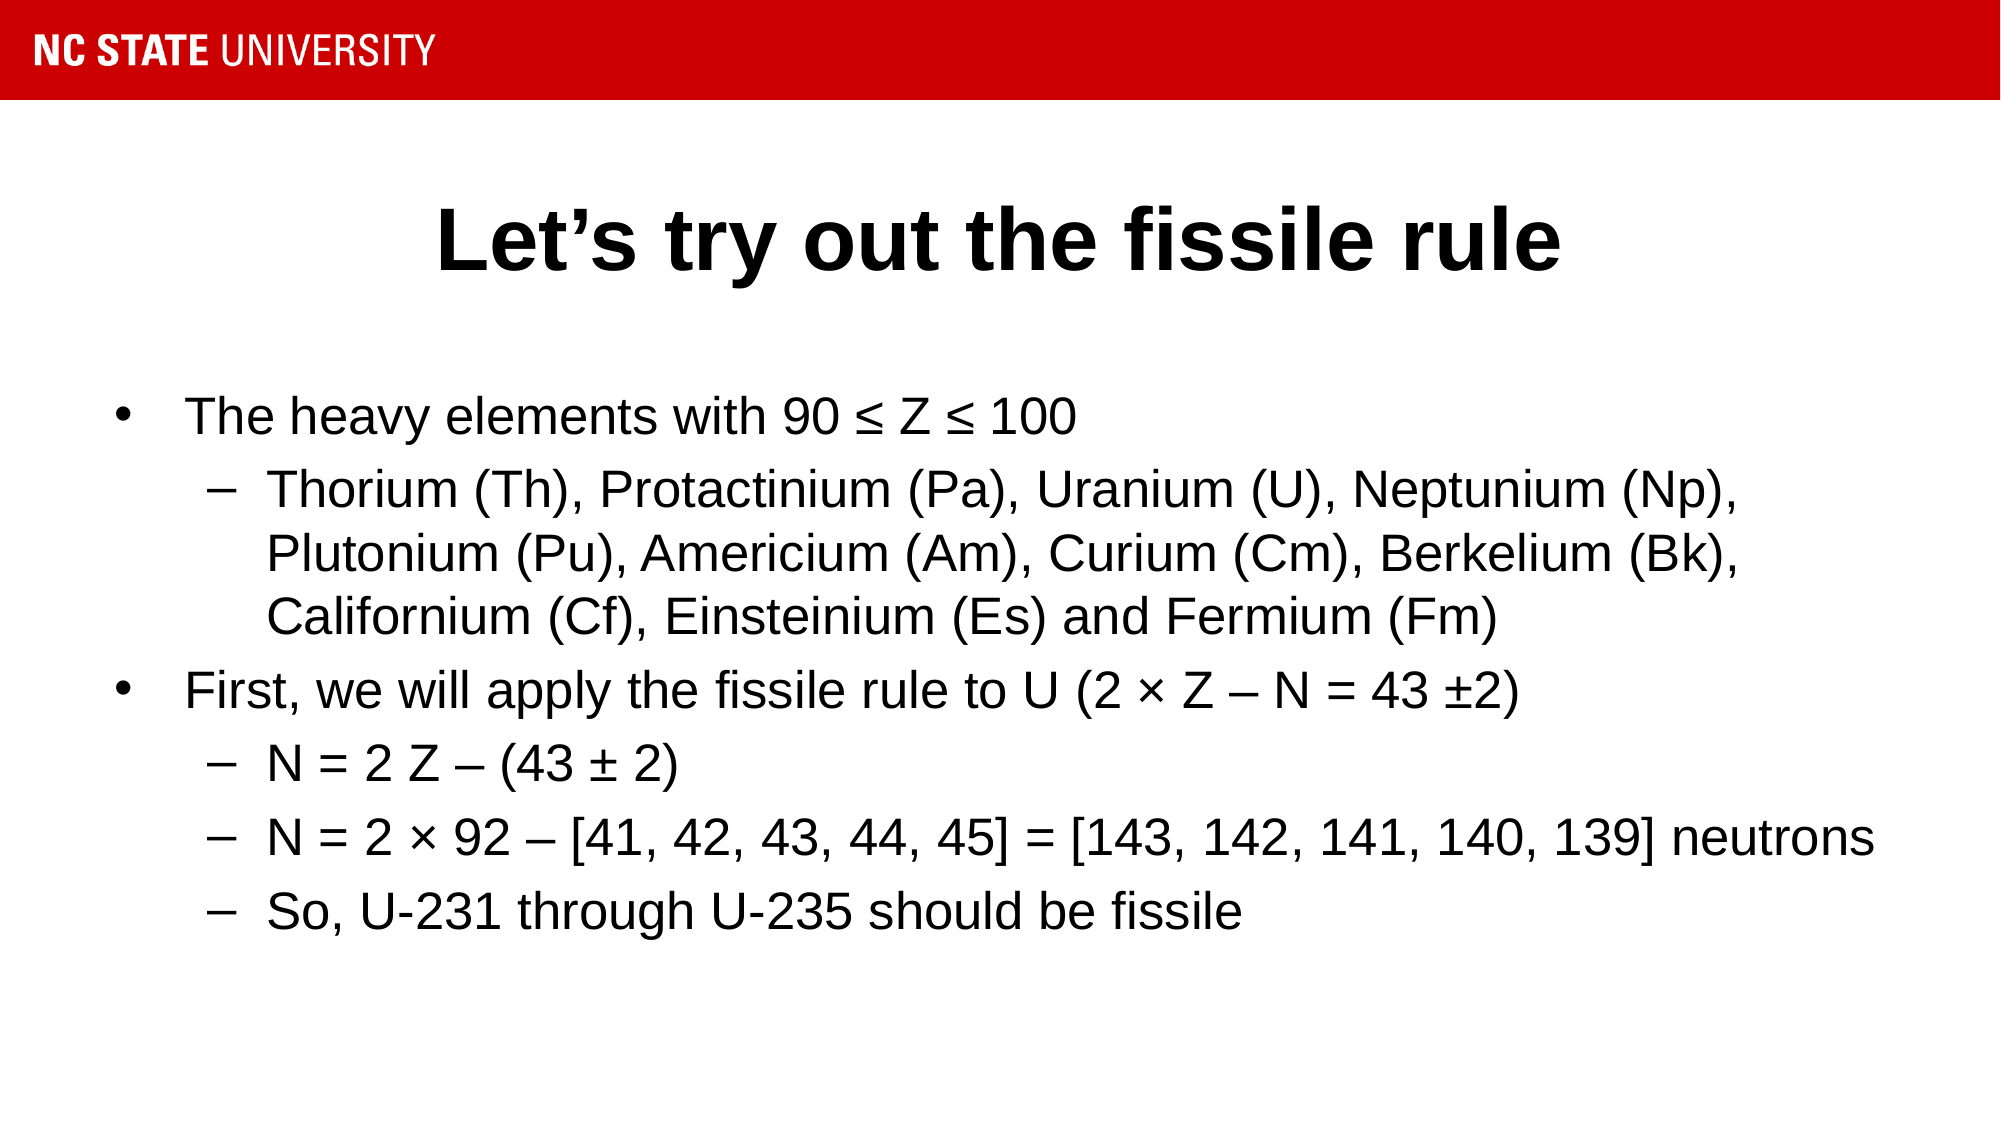

# Let’s try out the fissile rule
The heavy elements with 90 ≤ Z ≤ 100
Thorium (Th), Protactinium (Pa), Uranium (U), Neptunium (Np), Plutonium (Pu), Americium (Am), Curium (Cm), Berkelium (Bk), Californium (Cf), Einsteinium (Es) and Fermium (Fm)
First, we will apply the fissile rule to U (2 × Z – N = 43 ±2)
N = 2 Z – (43 ± 2)
N = 2 × 92 – [41, 42, 43, 44, 45] = [143, 142, 141, 140, 139] neutrons
So, U-231 through U-235 should be fissile